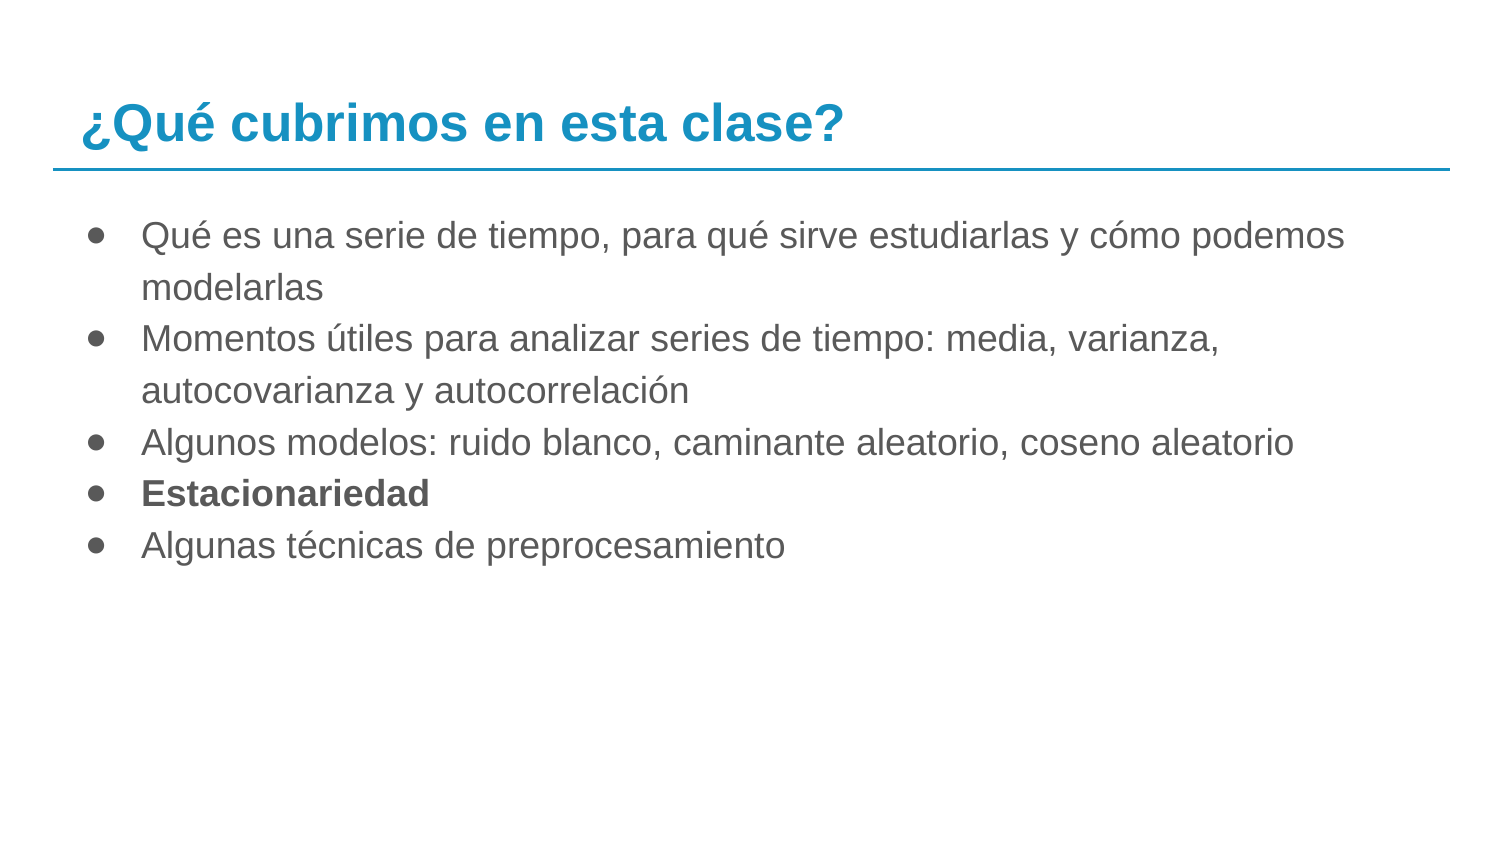

# ¿Qué cubrimos en esta clase?
Qué es una serie de tiempo, para qué sirve estudiarlas y cómo podemos modelarlas
Momentos útiles para analizar series de tiempo: media, varianza, autocovarianza y autocorrelación
Algunos modelos: ruido blanco, caminante aleatorio, coseno aleatorio
Estacionariedad
Algunas técnicas de preprocesamiento